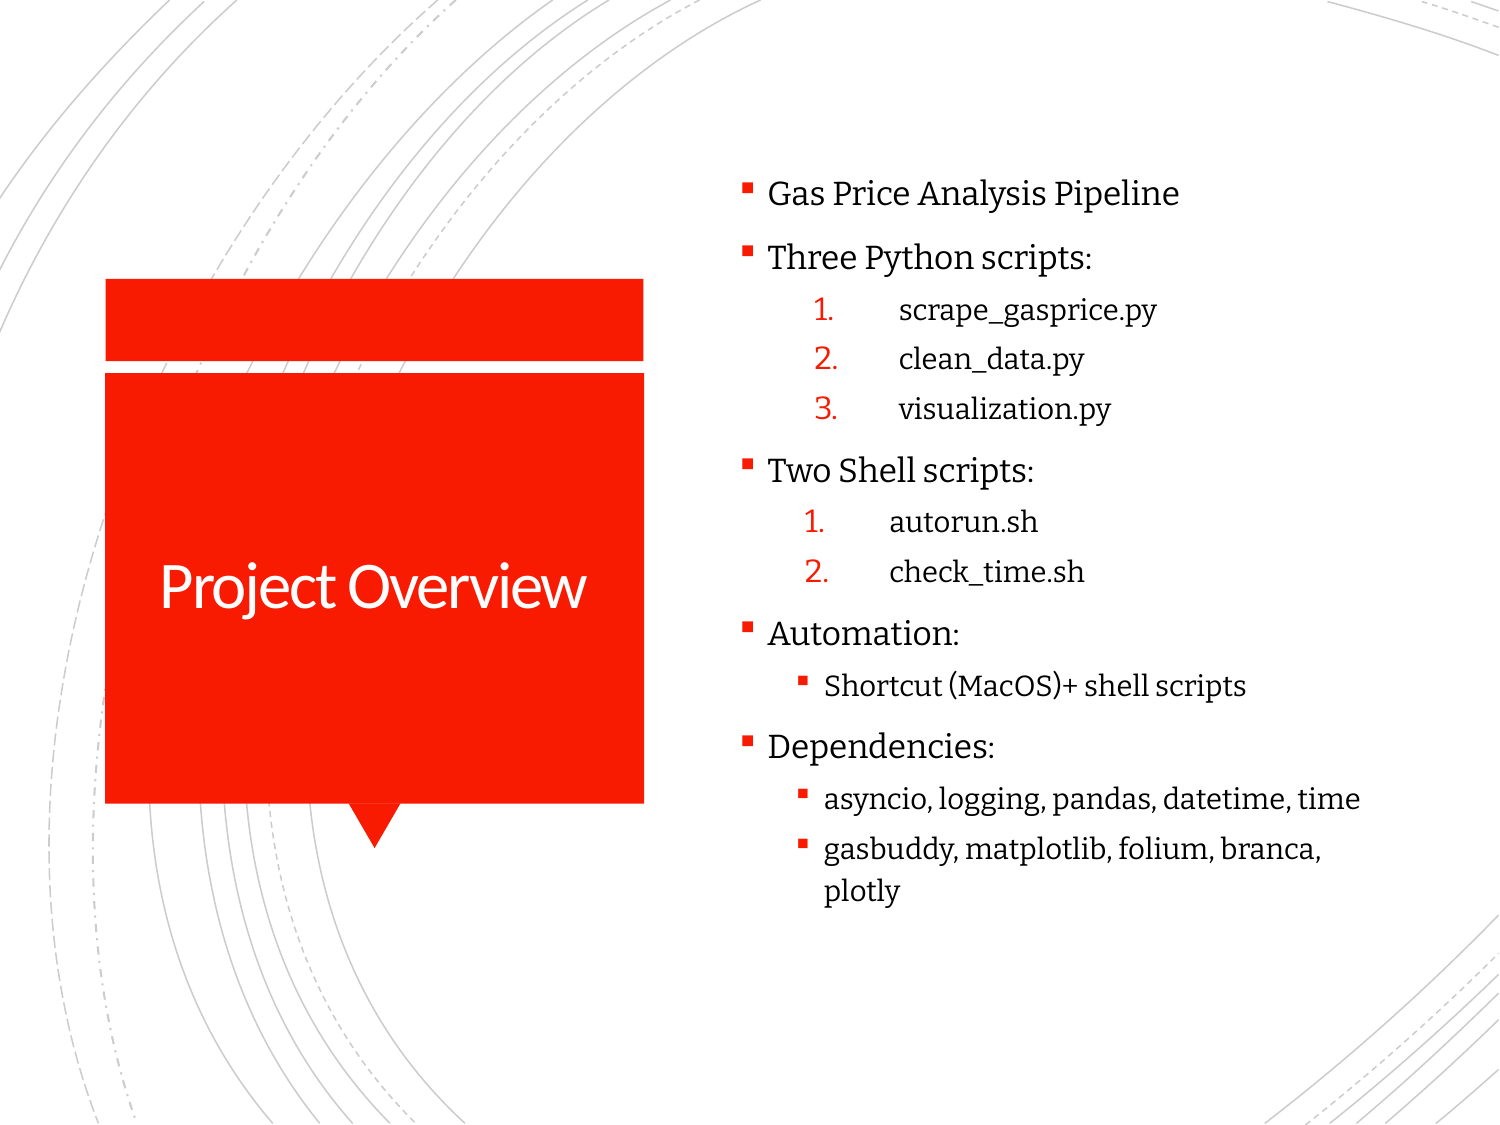

Gas Price Analysis Pipeline
Three Python scripts:
scrape_gasprice.py
clean_data.py
visualization.py
Two Shell scripts:
autorun.sh
check_time.sh
Automation:
Shortcut (MacOS)+ shell scripts
Dependencies:
asyncio, logging, pandas, datetime, time
gasbuddy, matplotlib, folium, branca, plotly

# Project Overview